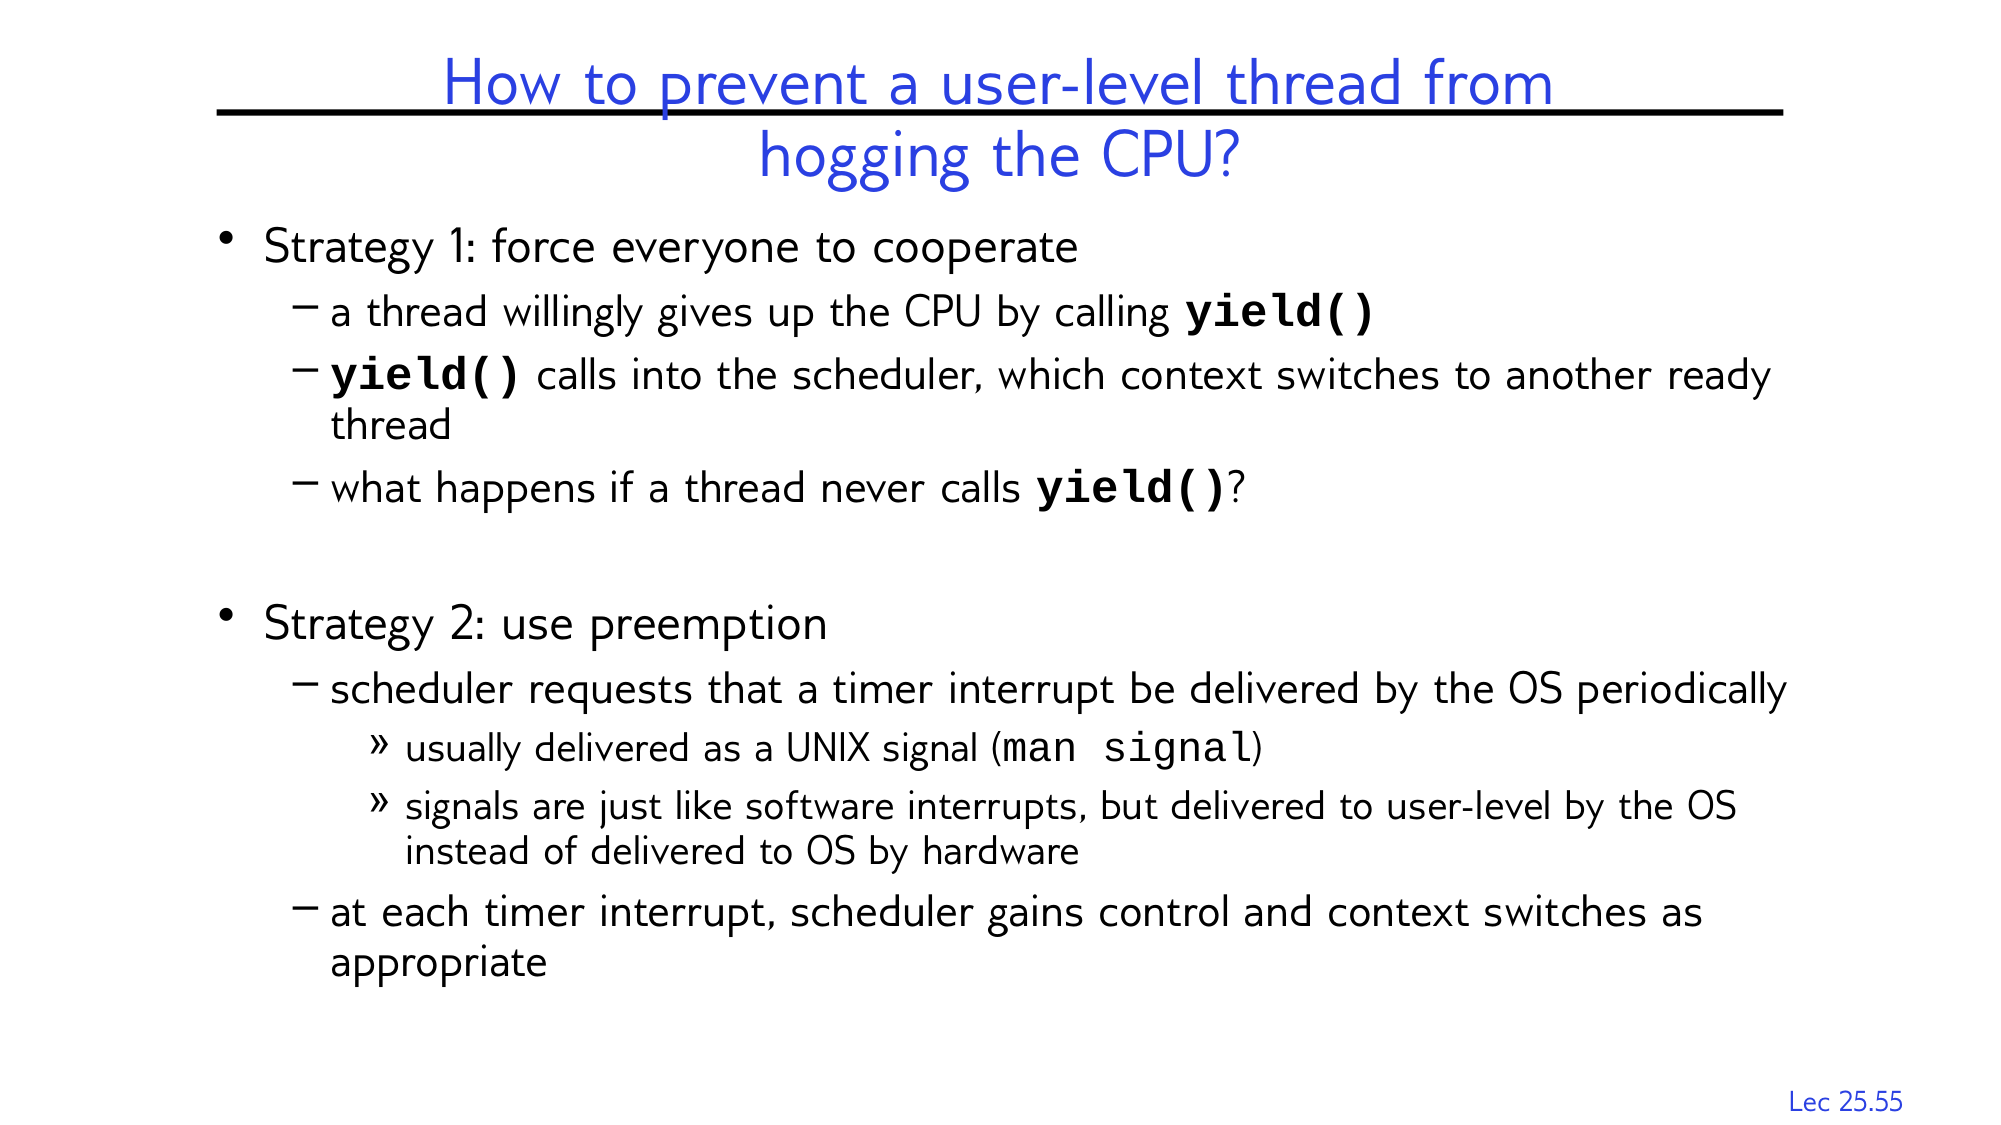

# How to prevent a user-level thread from hogging the CPU?
Strategy 1: force everyone to cooperate
a thread willingly gives up the CPU by calling yield()
yield() calls into the scheduler, which context switches to another ready thread
what happens if a thread never calls yield()?

Strategy 2: use preemption
scheduler requests that a timer interrupt be delivered by the OS periodically
usually delivered as a UNIX signal (man signal)
signals are just like software interrupts, but delivered to user-level by the OS instead of delivered to OS by hardware
at each timer interrupt, scheduler gains control and context switches as appropriate